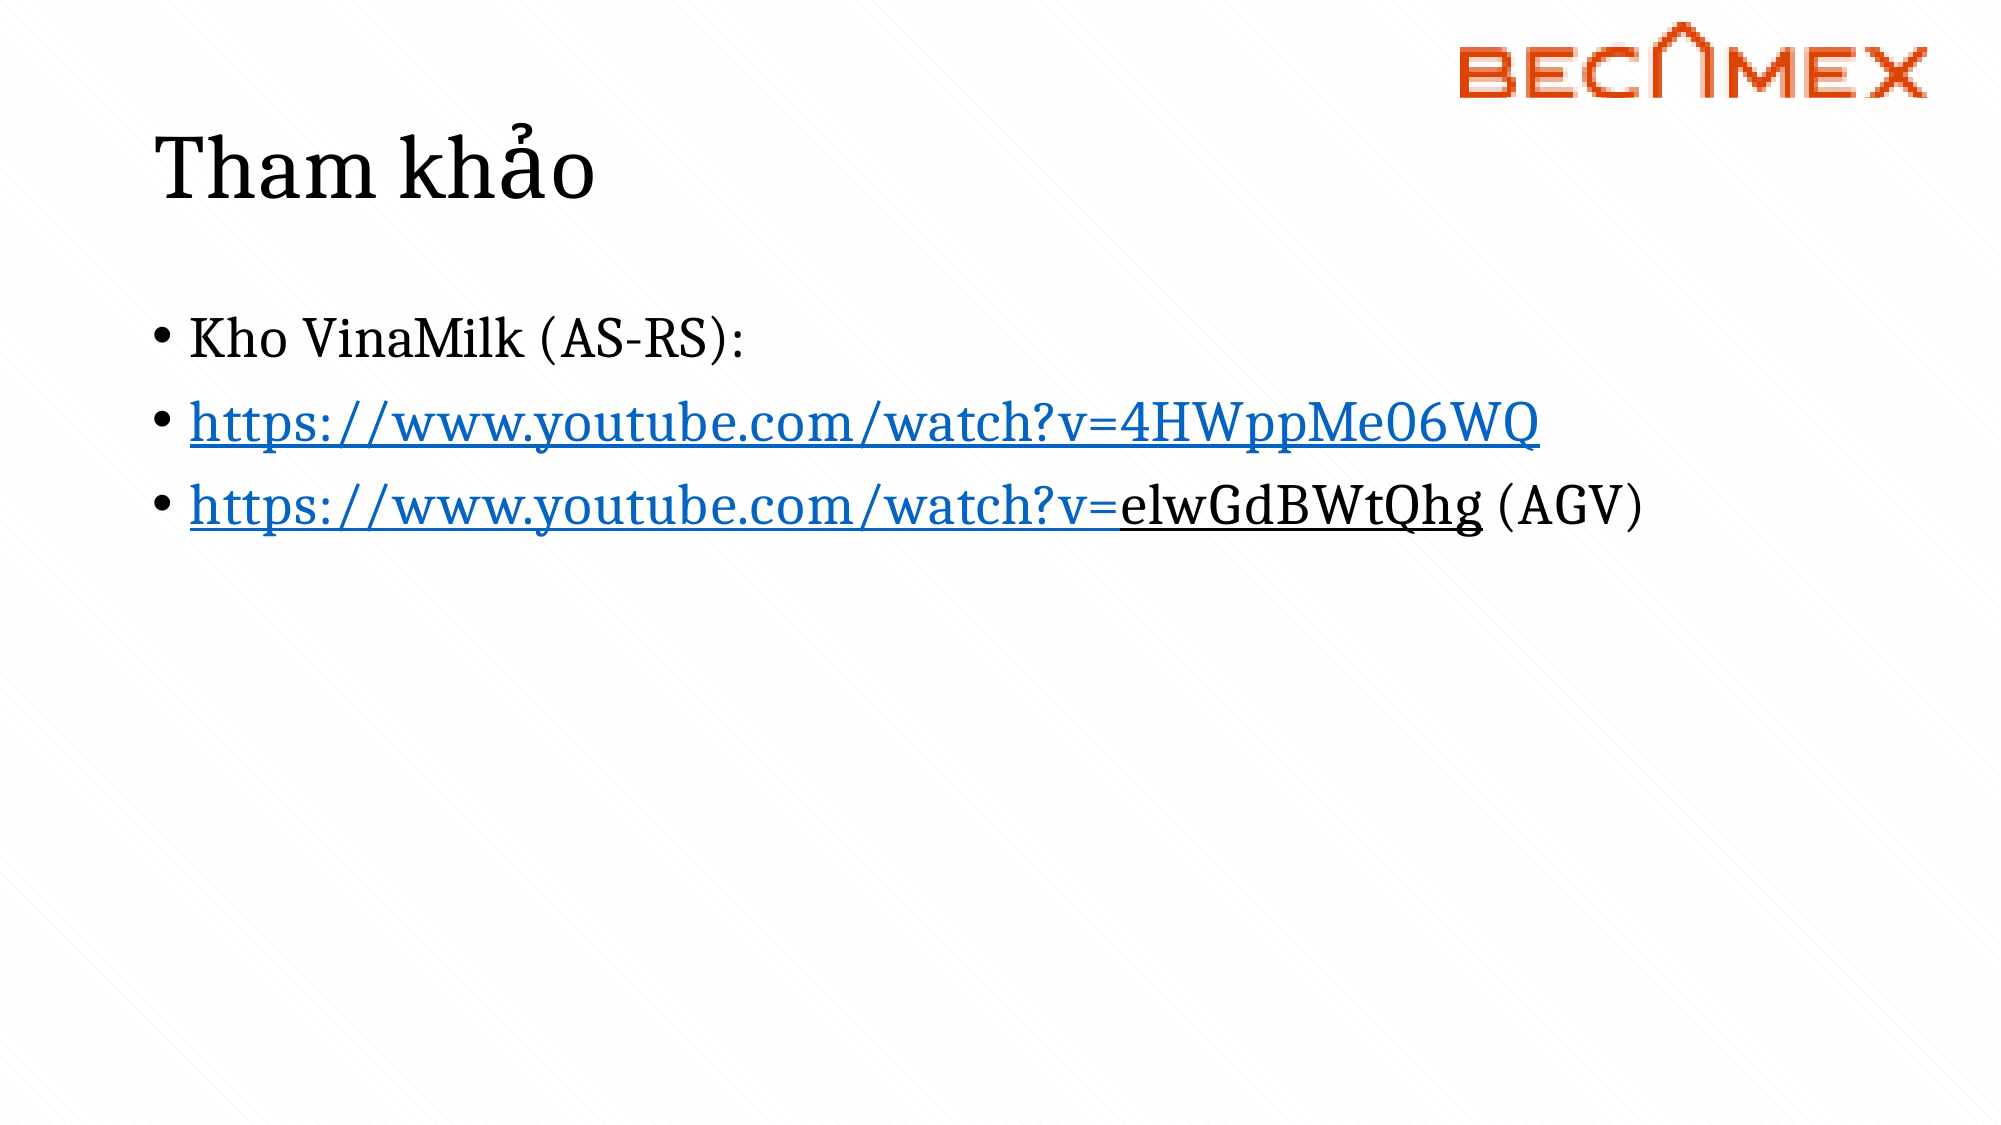

# Tham khảo
Kho VinaMilk (AS-RS):
https://www.youtube.com/watch?v=4HWppMe06WQ
https://www.youtube.com/watch?v=elwGdBWtQhg (AGV)